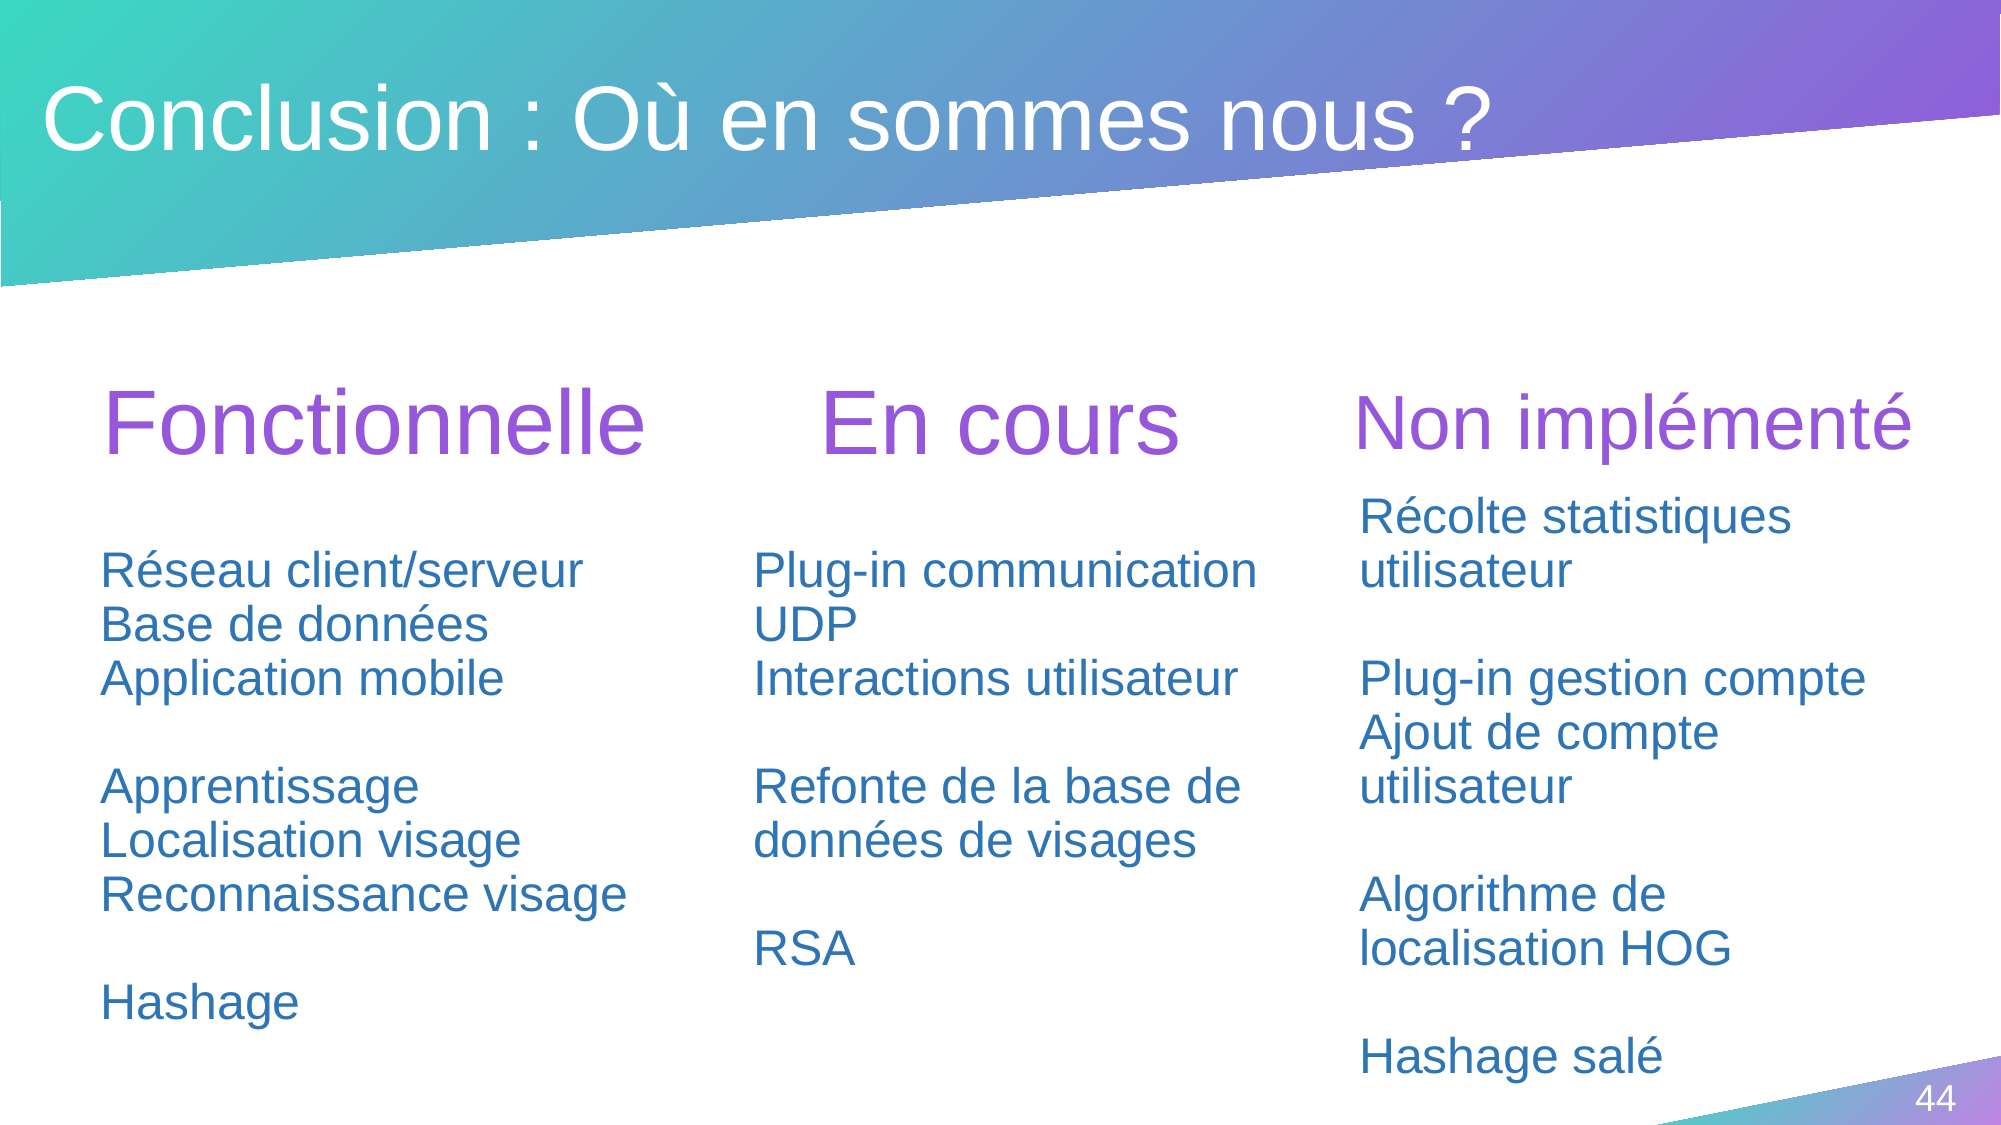

# Conclusion : Où en sommes nous ?
En cours
Non implémenté
Fonctionnelle
Récolte statistiques utilisateur

Plug-in gestion compte
Ajout de compte utilisateur

Algorithme de localisation HOG

Hashage salé
Plug-in communication UDP
Interactions utilisateur

Refonte de la base de données de visages

RSA

Réseau client/serveur
Base de données
Application mobile

Apprentissage
Localisation visage
Reconnaissance visage

Hashage

44